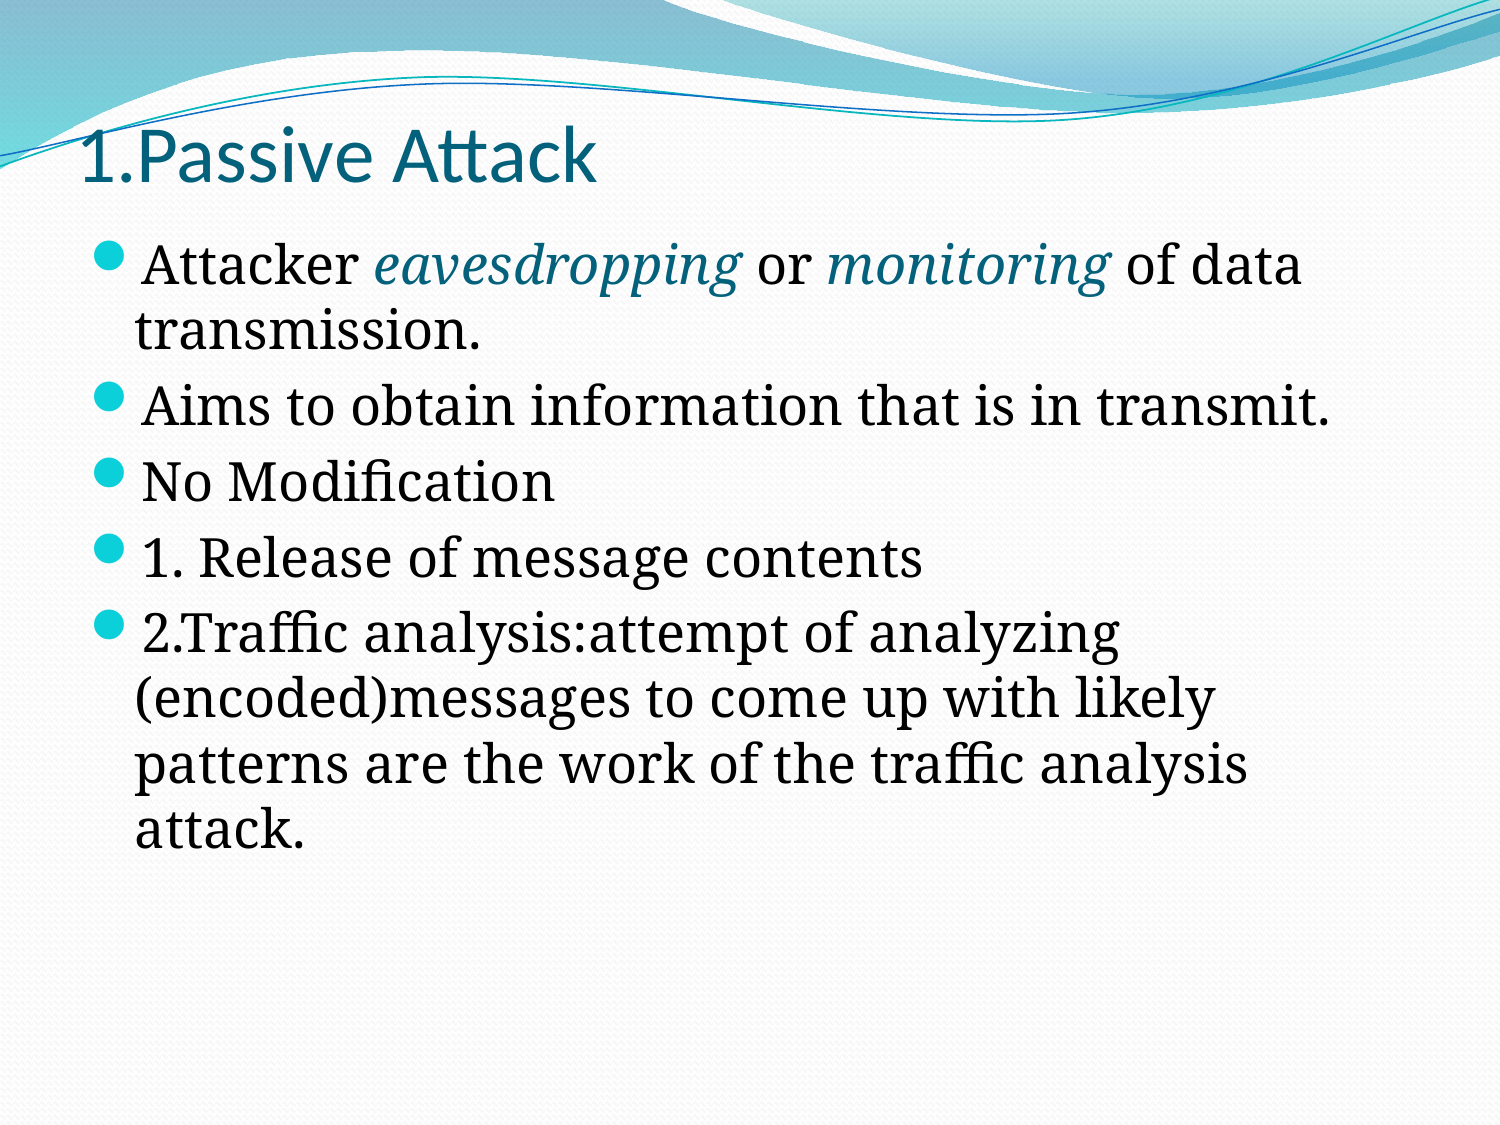

# 1.Passive Attack
Attacker eavesdropping or monitoring of data transmission.
Aims to obtain information that is in transmit.
No Modification
1. Release of message contents
2.Traffic analysis:attempt of analyzing (encoded)messages to come up with likely patterns are the work of the traffic analysis attack.